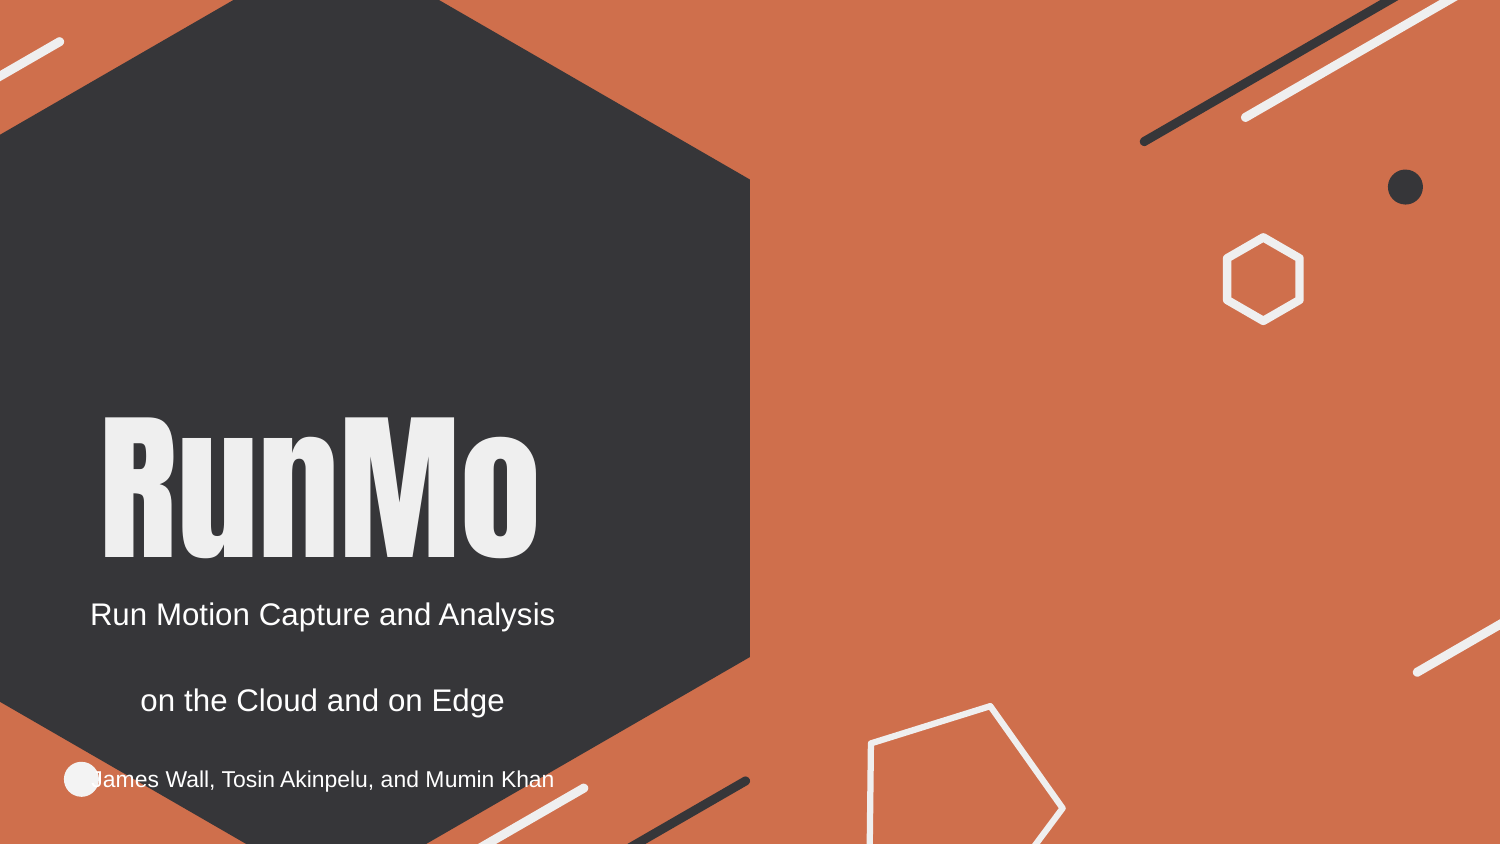

# RunMo
Run Motion Capture and Analysis
on the Cloud and on Edge
James Wall, Tosin Akinpelu, and Mumin Khan